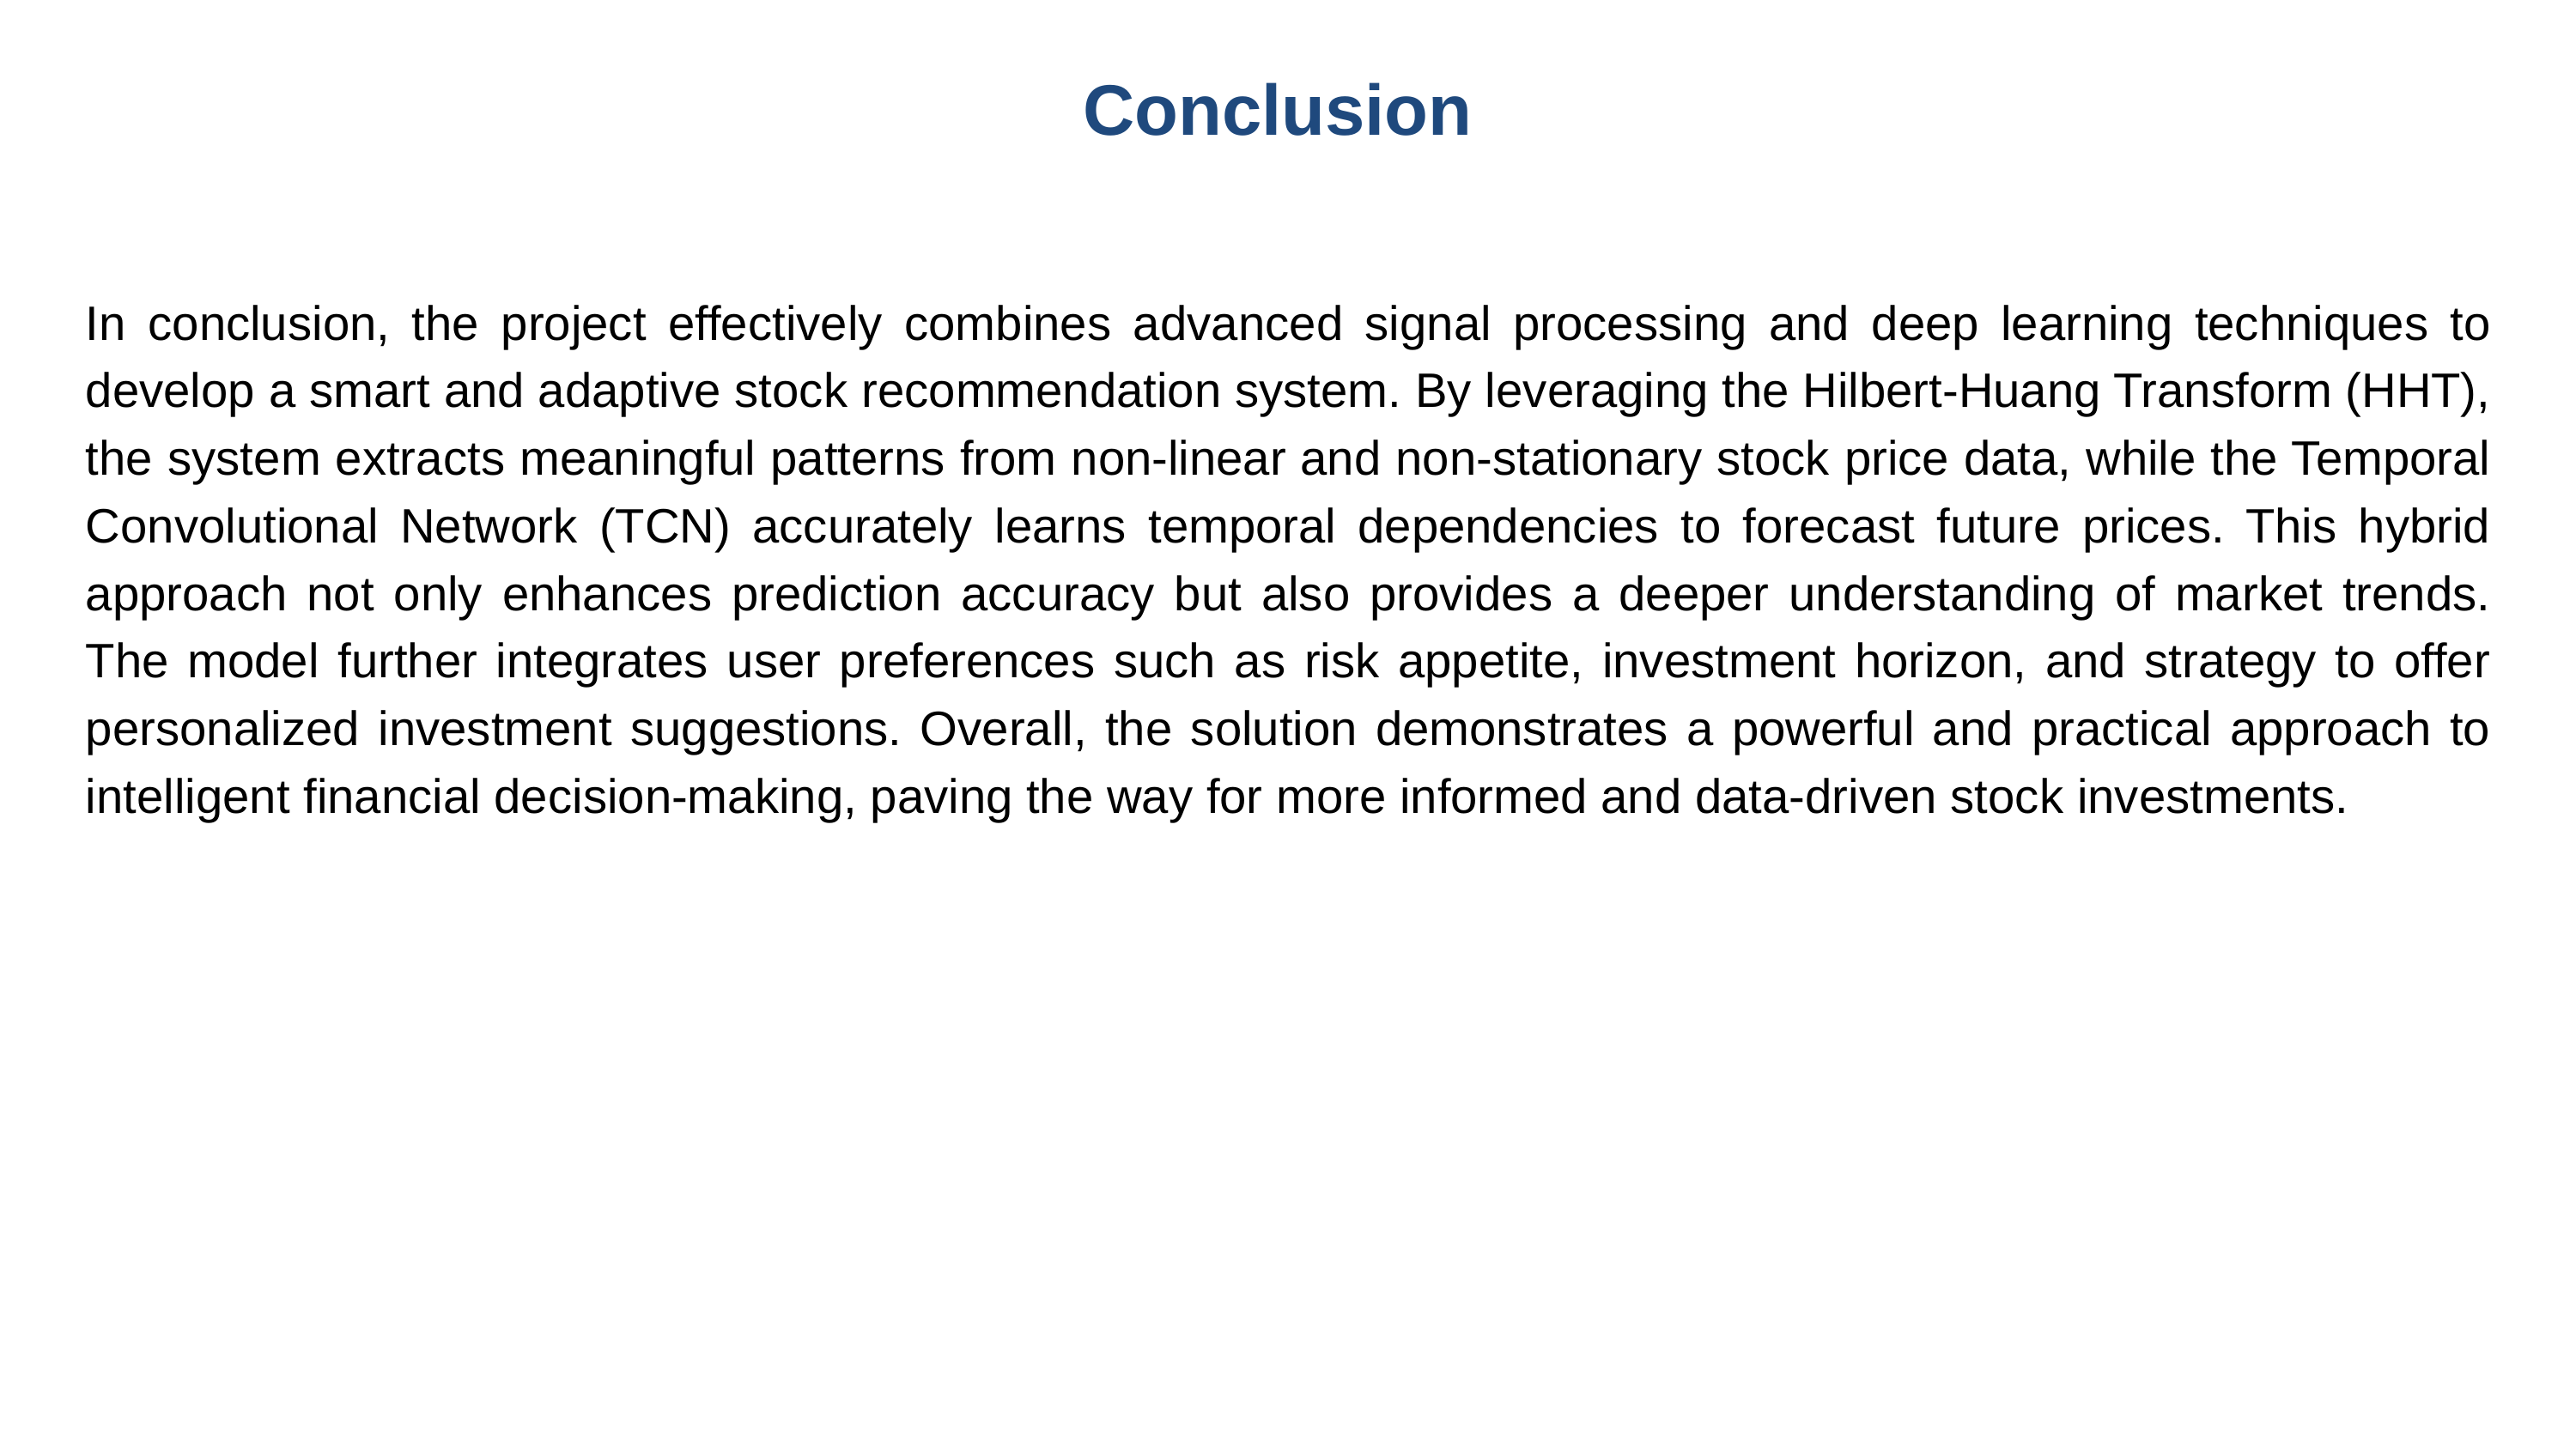

Conclusion

In conclusion, the project effectively combines advanced signal processing and deep learning techniques to develop a smart and adaptive stock recommendation system. By leveraging the Hilbert-Huang Transform (HHT), the system extracts meaningful patterns from non-linear and non-stationary stock price data, while the Temporal Convolutional Network (TCN) accurately learns temporal dependencies to forecast future prices. This hybrid approach not only enhances prediction accuracy but also provides a deeper understanding of market trends. The model further integrates user preferences such as risk appetite, investment horizon, and strategy to offer personalized investment suggestions. Overall, the solution demonstrates a powerful and practical approach to intelligent financial decision-making, paving the way for more informed and data-driven stock investments.